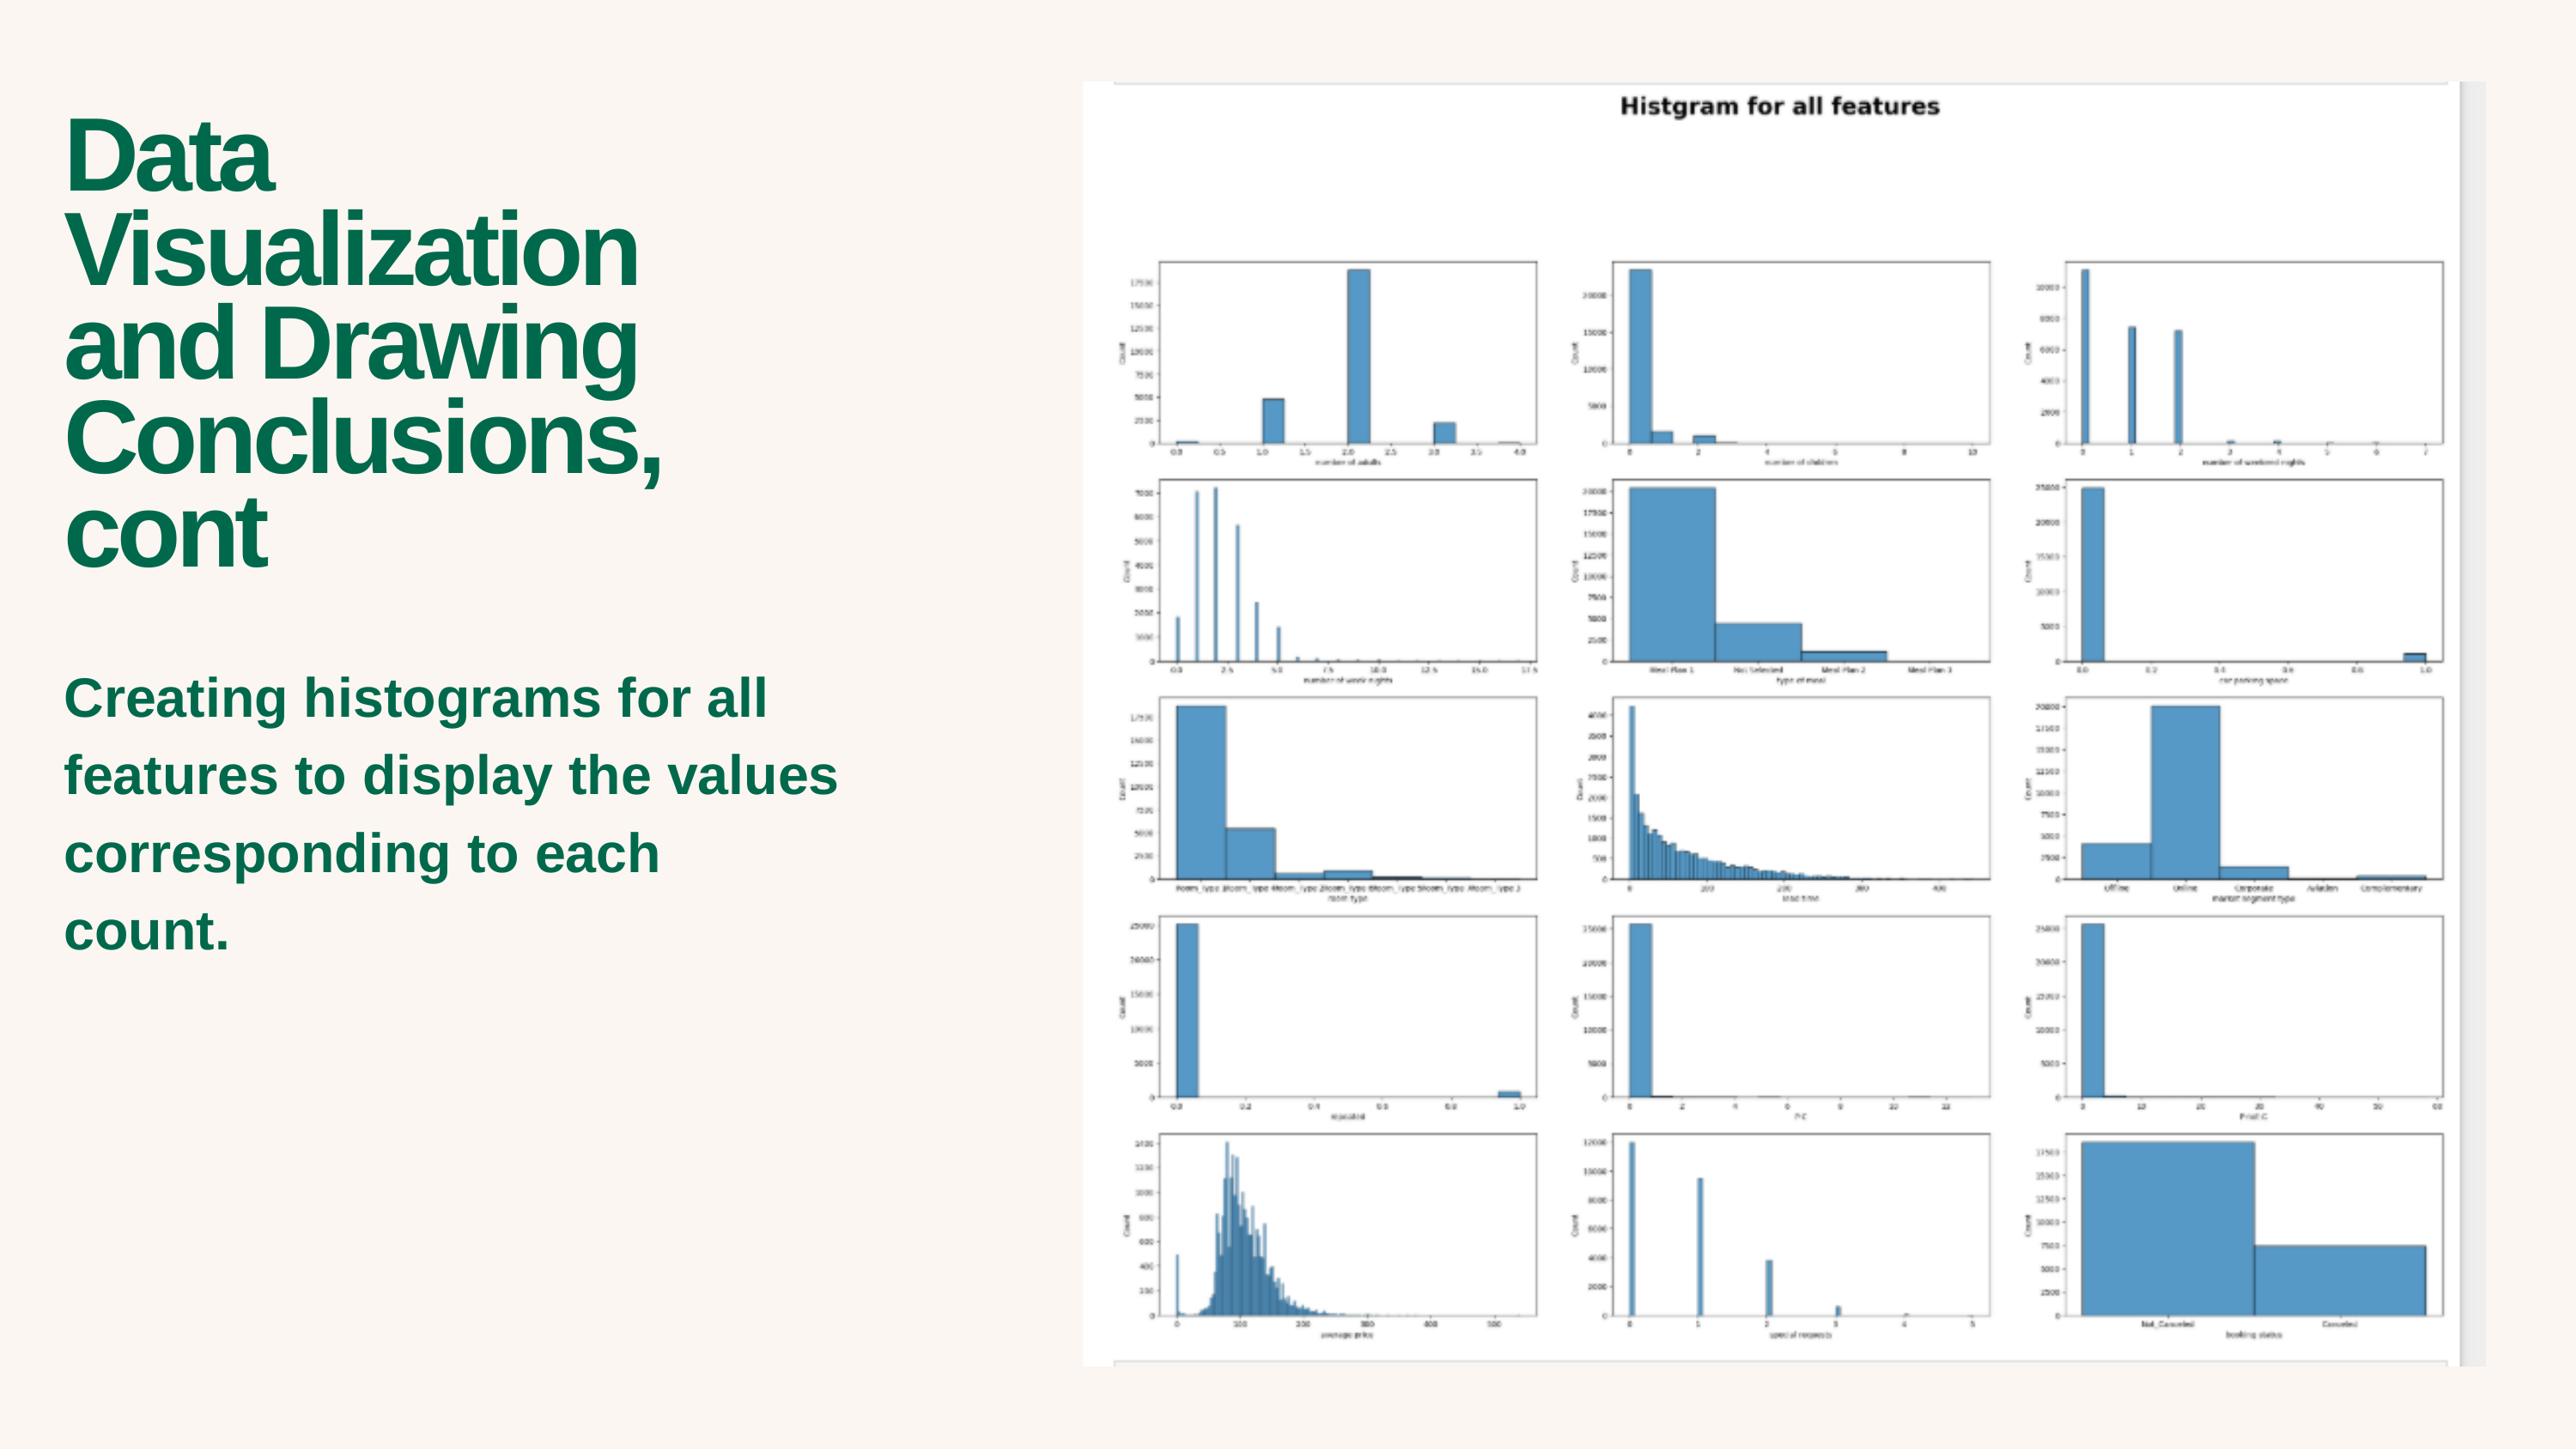

Data Visualization and Drawing Conclusions,cont
Creating histograms for all features to display the values corresponding to each count.